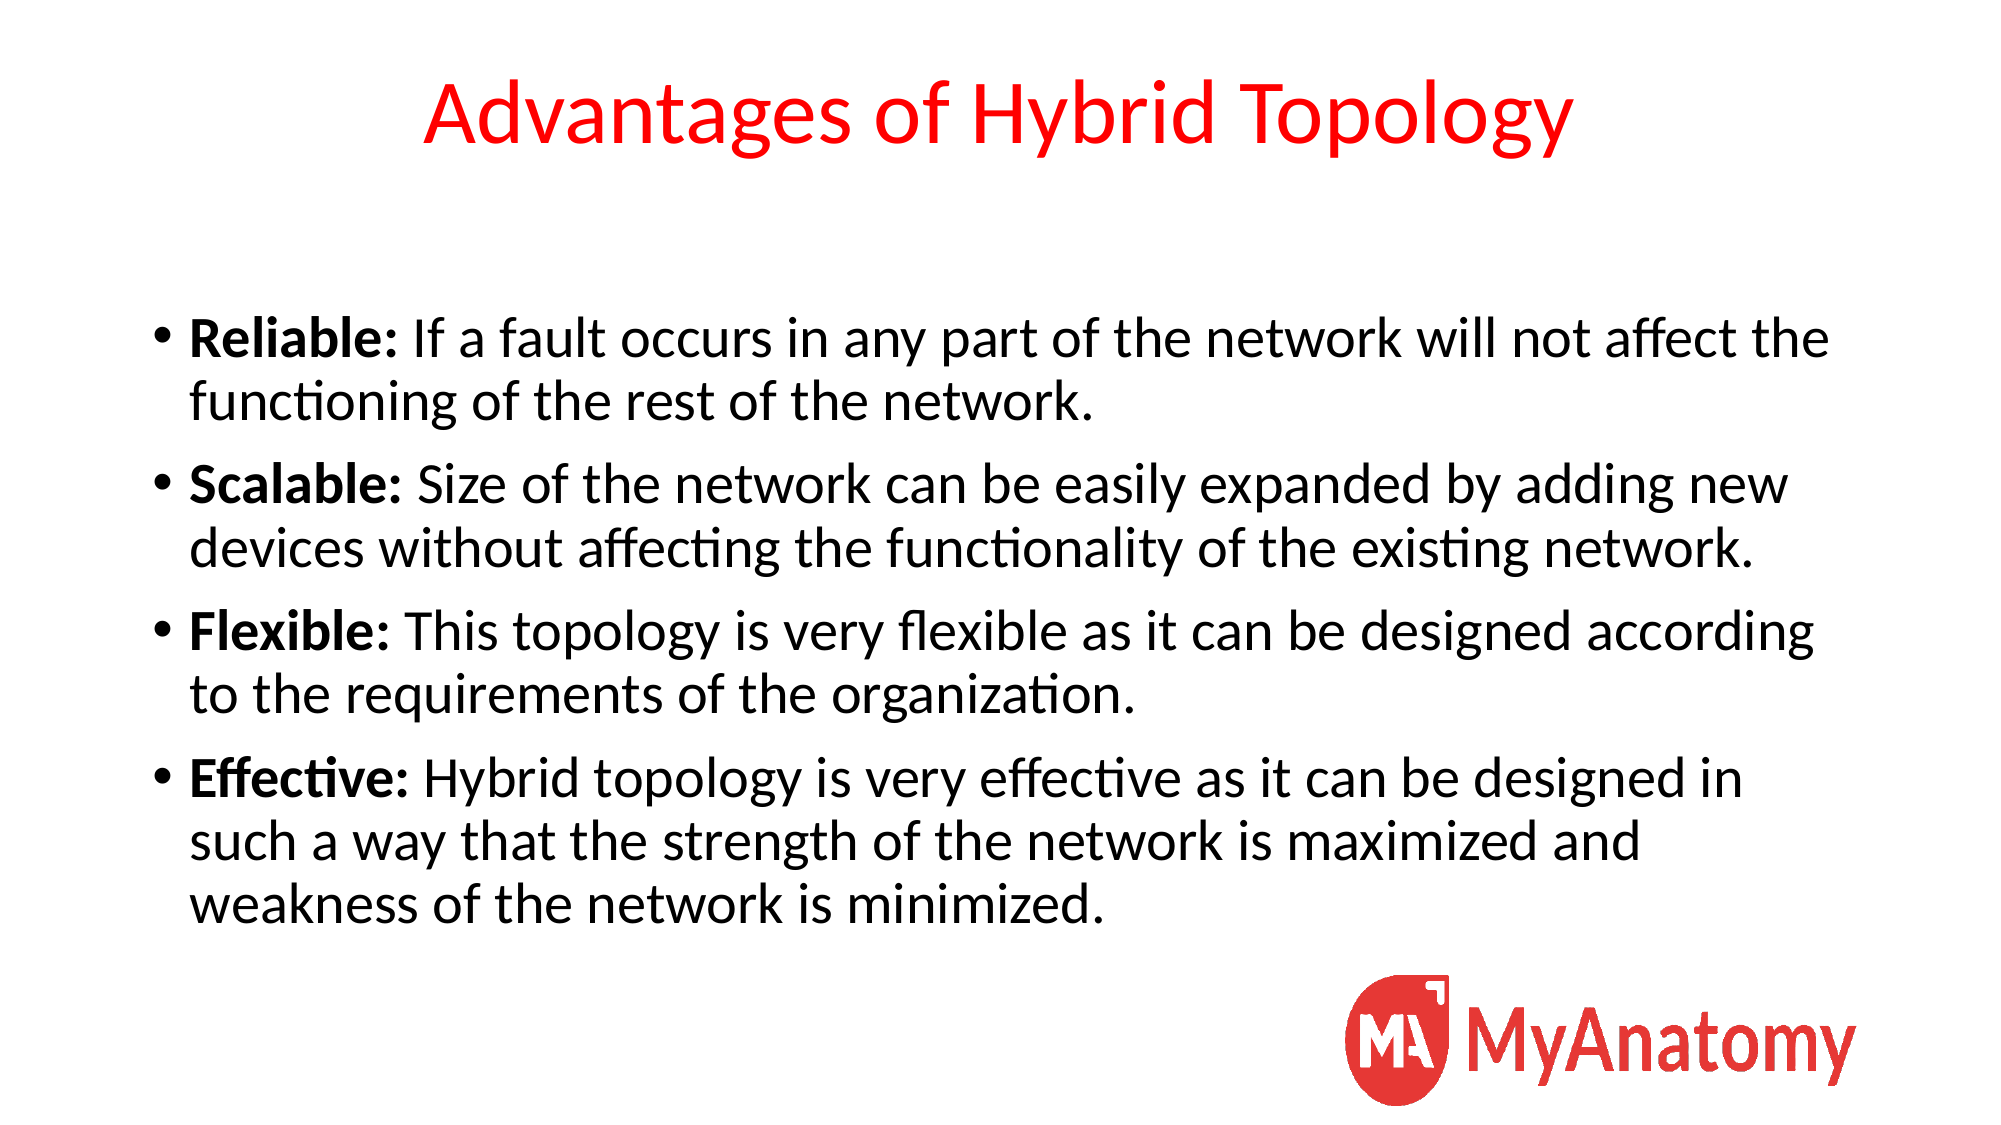

# Advantages of Hybrid Topology
Reliable: If a fault occurs in any part of the network will not affect the functioning of the rest of the network.
Scalable: Size of the network can be easily expanded by adding new devices without affecting the functionality of the existing network.
Flexible: This topology is very flexible as it can be designed according to the requirements of the organization.
Effective: Hybrid topology is very effective as it can be designed in such a way that the strength of the network is maximized and weakness of the network is minimized.